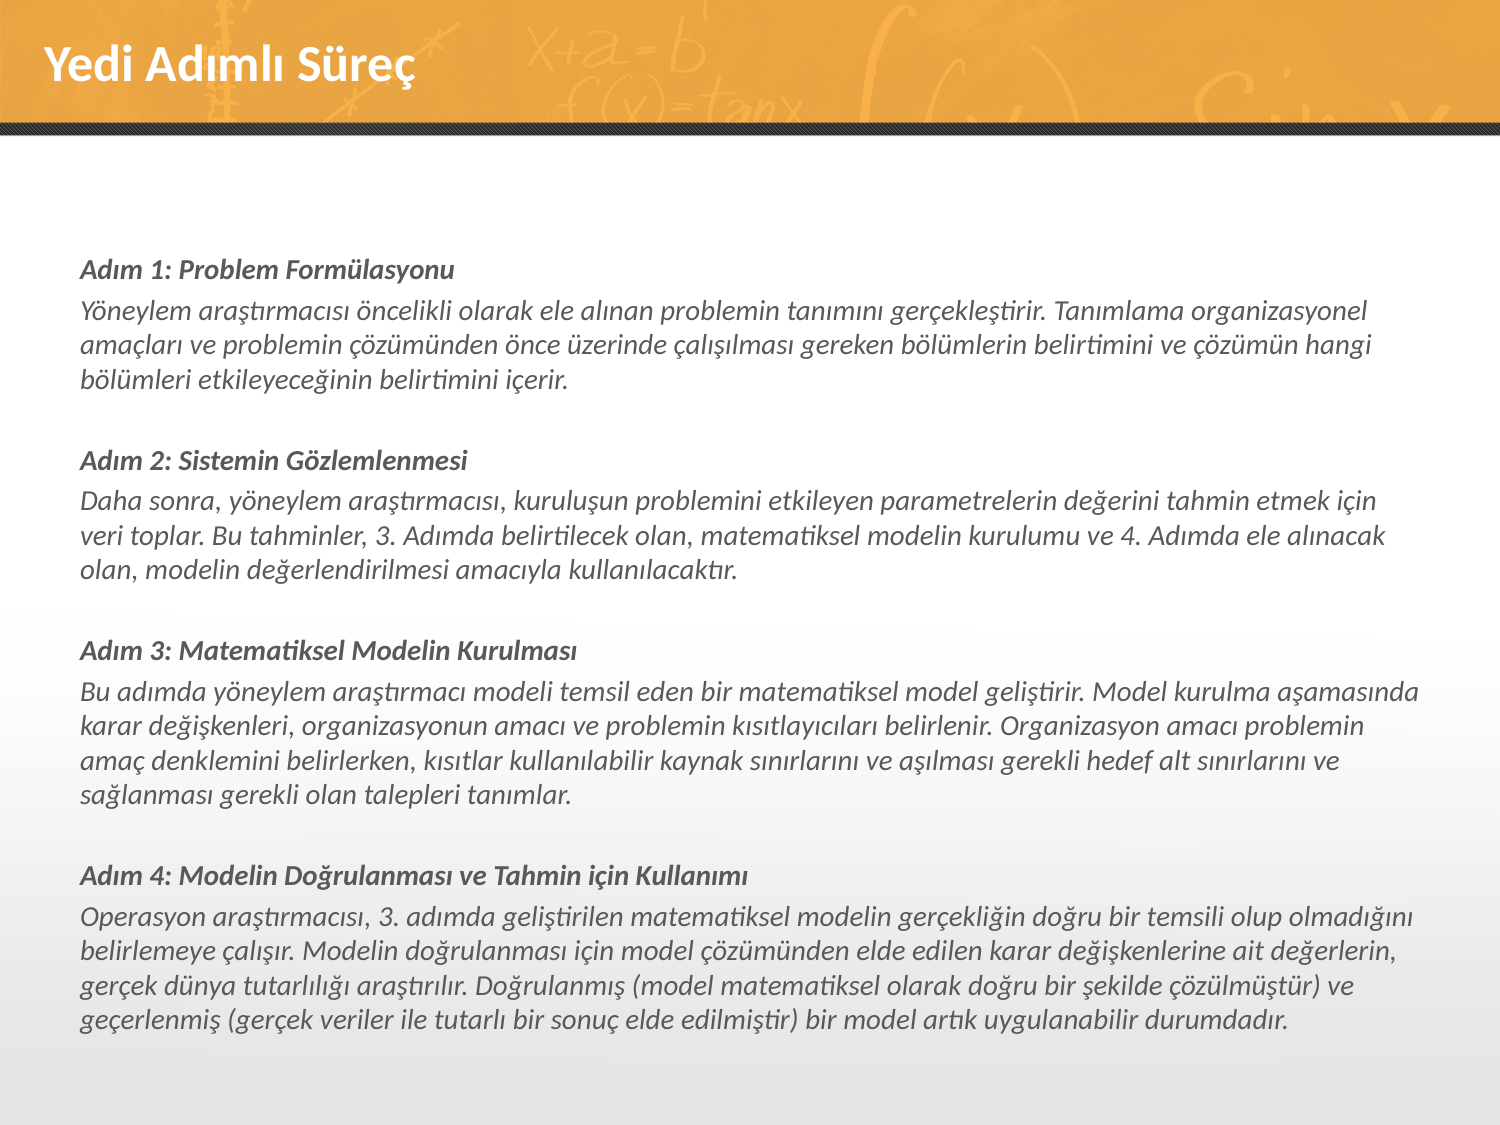

# Yedi Adımlı Süreç
Adım 1: Problem Formülasyonu
Yöneylem araştırmacısı öncelikli olarak ele alınan problemin tanımını gerçekleştirir. Tanımlama organizasyonel amaçları ve problemin çözümünden önce üzerinde çalışılması gereken bölümlerin belirtimini ve çözümün hangi bölümleri etkileyeceğinin belirtimini içerir.

Adım 2: Sistemin Gözlemlenmesi
Daha sonra, yöneylem araştırmacısı, kuruluşun problemini etkileyen parametrelerin değerini tahmin etmek için veri toplar. Bu tahminler, 3. Adımda belirtilecek olan, matematiksel modelin kurulumu ve 4. Adımda ele alınacak olan, modelin değerlendirilmesi amacıyla kullanılacaktır.

Adım 3: Matematiksel Modelin Kurulması
Bu adımda yöneylem araştırmacı modeli temsil eden bir matematiksel model geliştirir. Model kurulma aşamasında karar değişkenleri, organizasyonun amacı ve problemin kısıtlayıcıları belirlenir. Organizasyon amacı problemin amaç denklemini belirlerken, kısıtlar kullanılabilir kaynak sınırlarını ve aşılması gerekli hedef alt sınırlarını ve sağlanması gerekli olan talepleri tanımlar.

Adım 4: Modelin Doğrulanması ve Tahmin için Kullanımı
Operasyon araştırmacısı, 3. adımda geliştirilen matematiksel modelin gerçekliğin doğru bir temsili olup olmadığını belirlemeye çalışır. Modelin doğrulanması için model çözümünden elde edilen karar değişkenlerine ait değerlerin, gerçek dünya tutarlılığı araştırılır. Doğrulanmış (model matematiksel olarak doğru bir şekilde çözülmüştür) ve geçerlenmiş (gerçek veriler ile tutarlı bir sonuç elde edilmiştir) bir model artık uygulanabilir durumdadır.